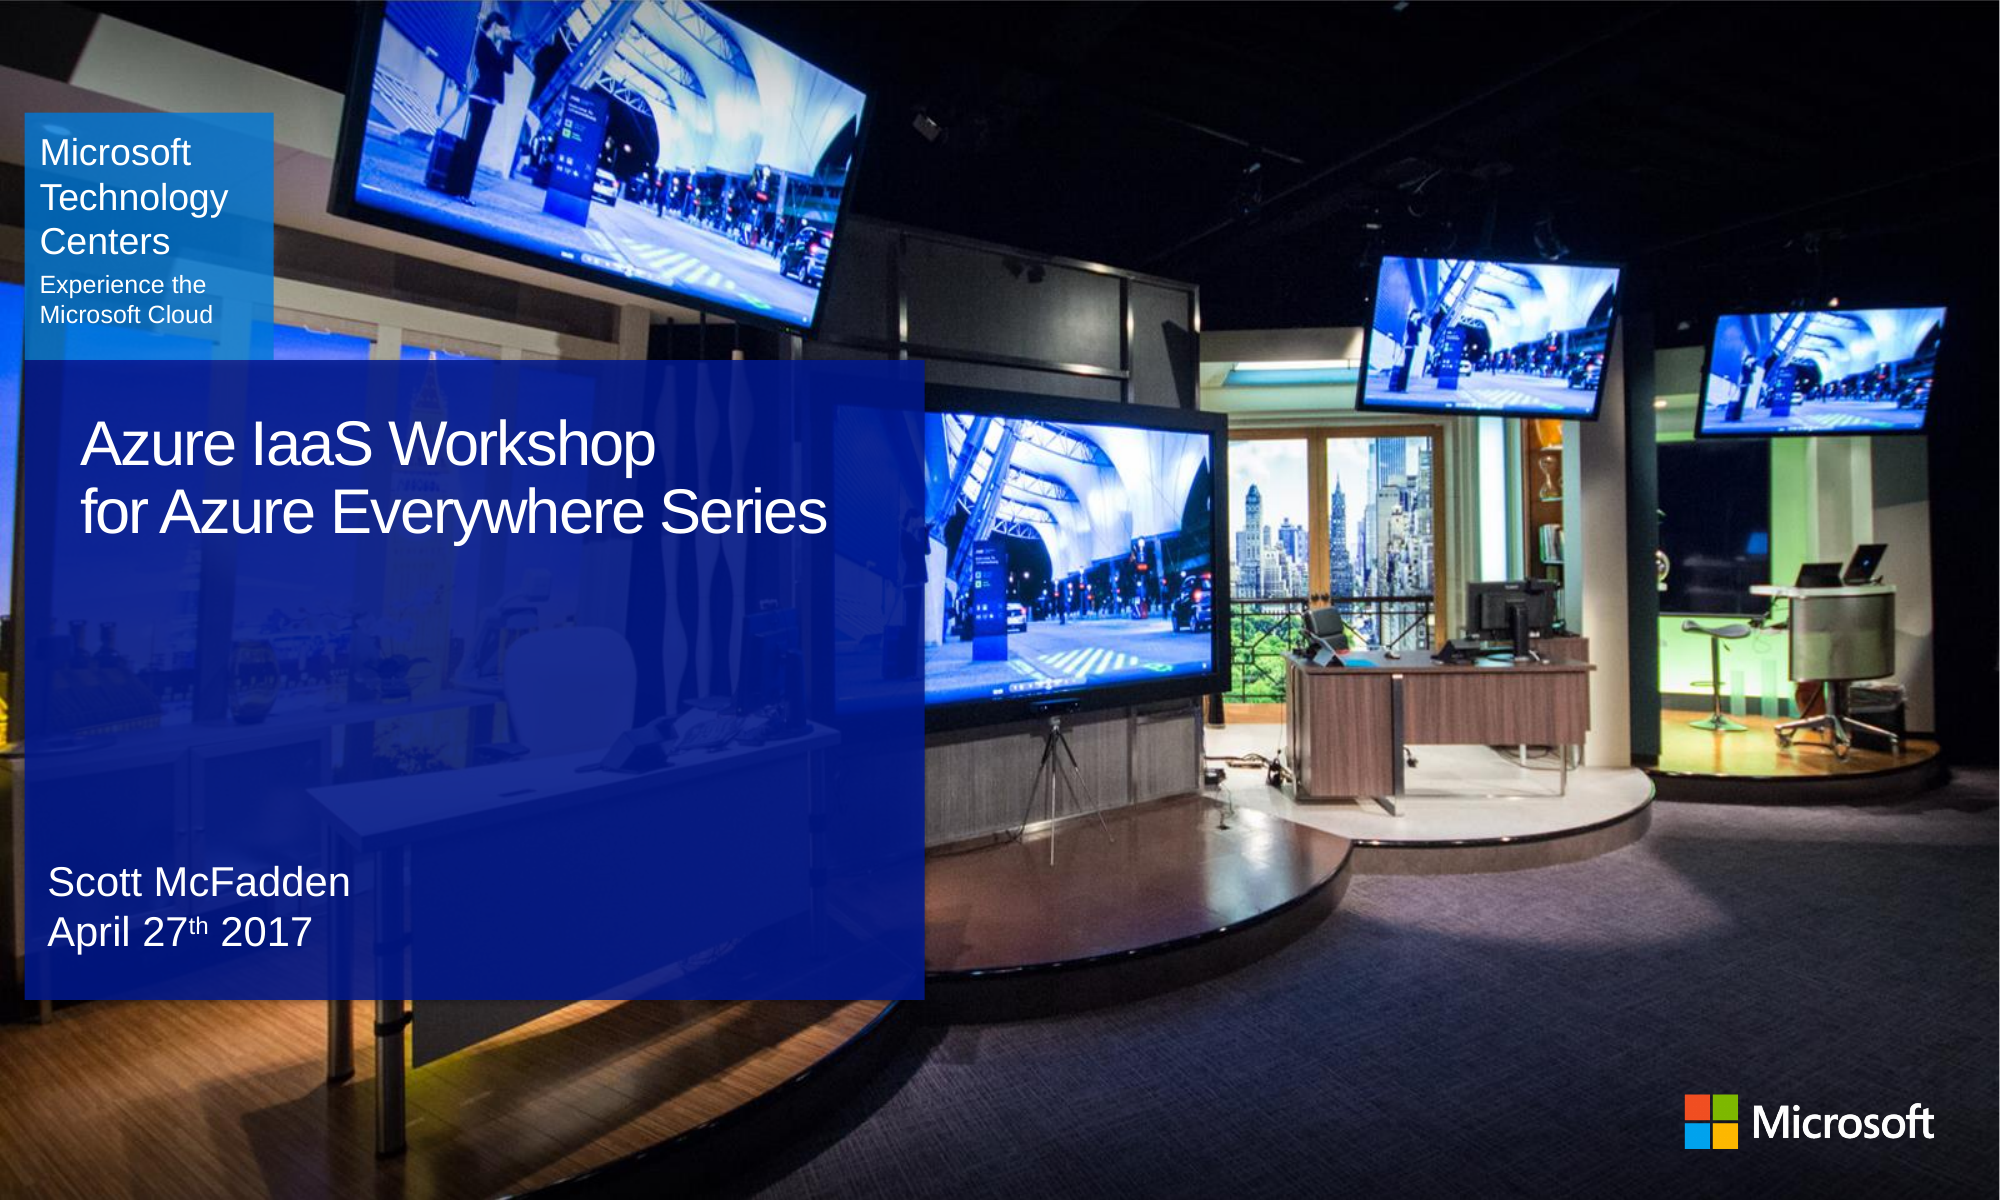

# Azure IaaS Workshop for Azure Everywhere Series
Scott McFadden
April 27th 2017